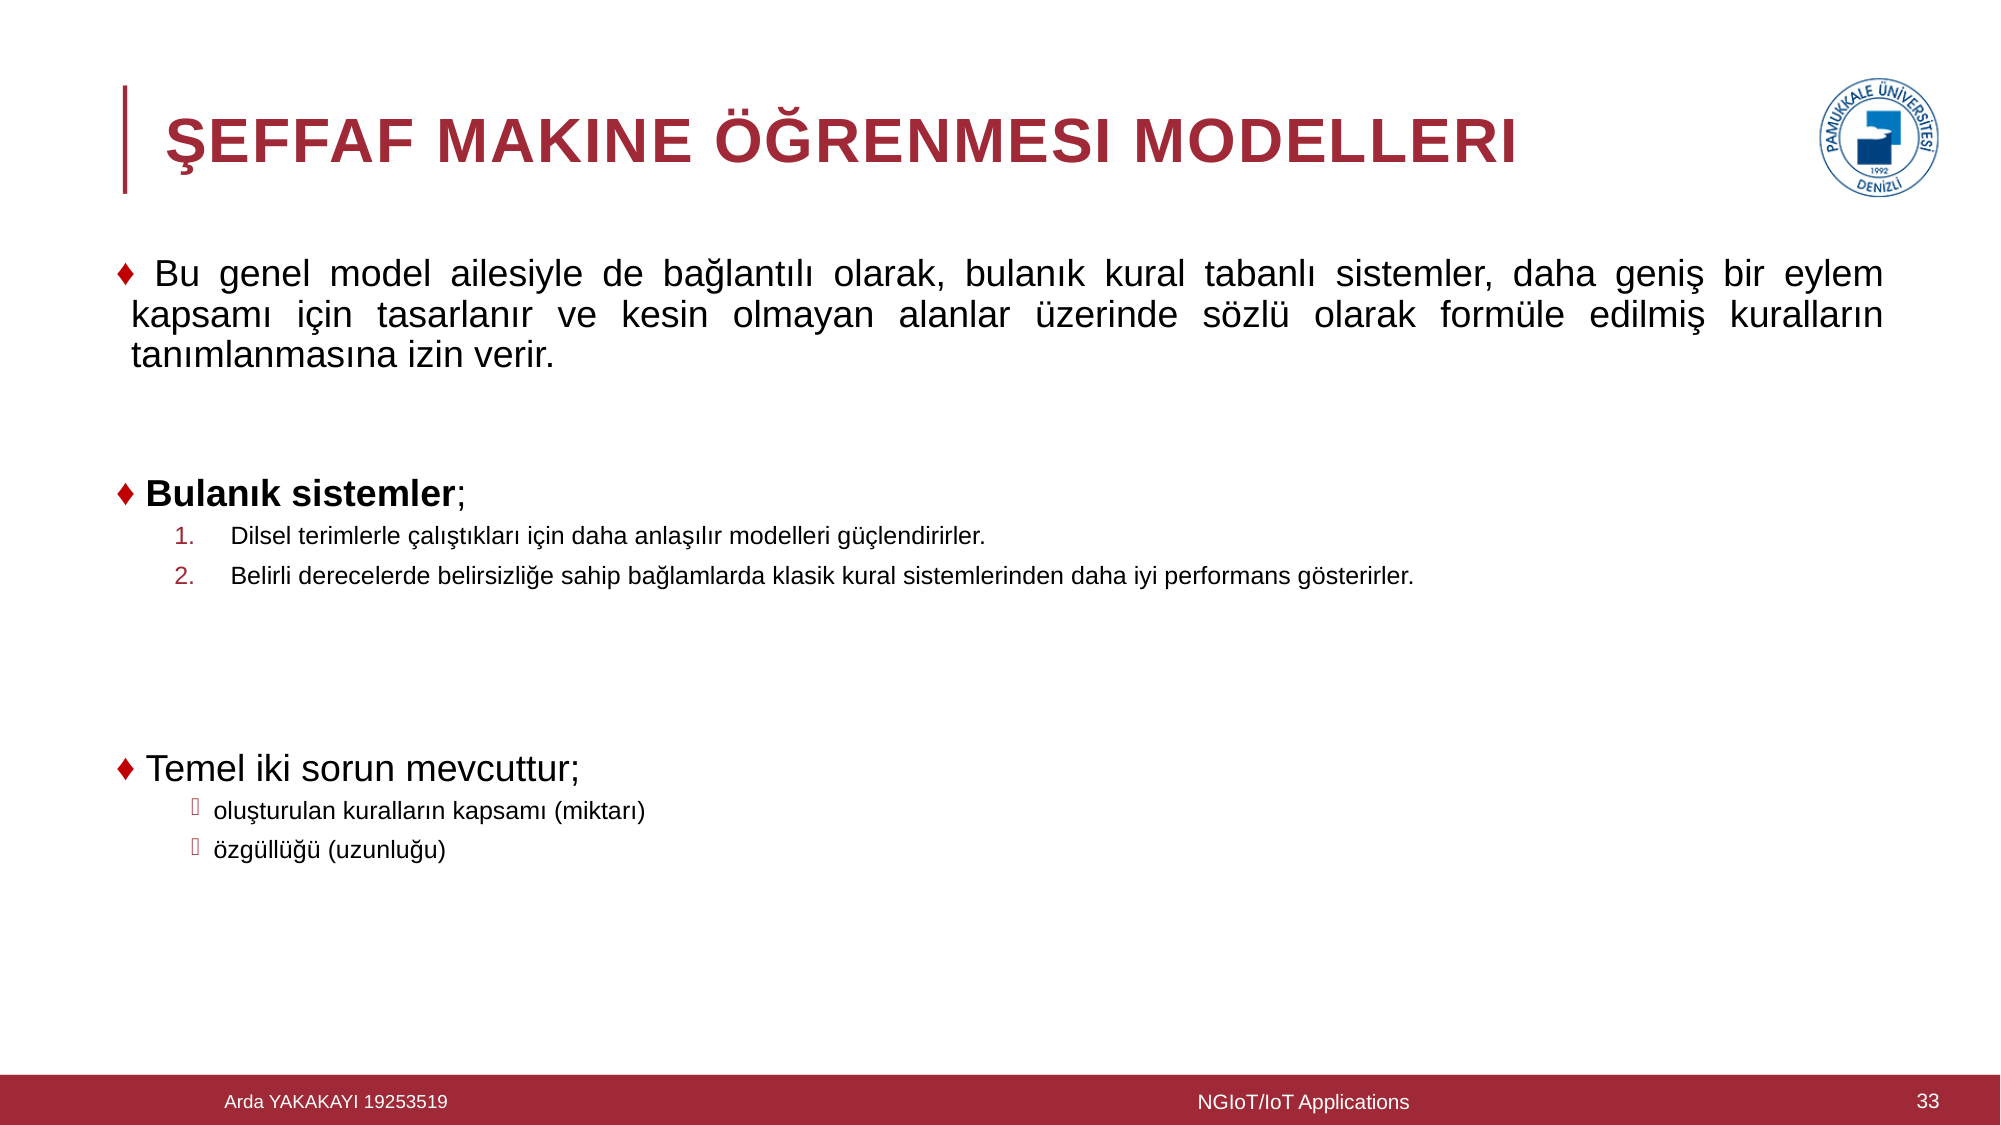

# Şeffaf Makine Öğrenmesi Modelleri
 Bu genel model ailesiyle de bağlantılı olarak, bulanık kural tabanlı sistemler, daha geniş bir eylem kapsamı için tasarlanır ve kesin olmayan alanlar üzerinde sözlü olarak formüle edilmiş kuralların tanımlanmasına izin verir.

 Bulanık sistemler;
Dilsel terimlerle çalıştıkları için daha anlaşılır modelleri güçlendirirler.
Belirli derecelerde belirsizliğe sahip bağlamlarda klasik kural sistemlerinden daha iyi performans gösterirler.

 Temel iki sorun mevcuttur;
oluşturulan kuralların kapsamı (miktarı)
özgüllüğü (uzunluğu)

NGIoT/IoT Applications
33